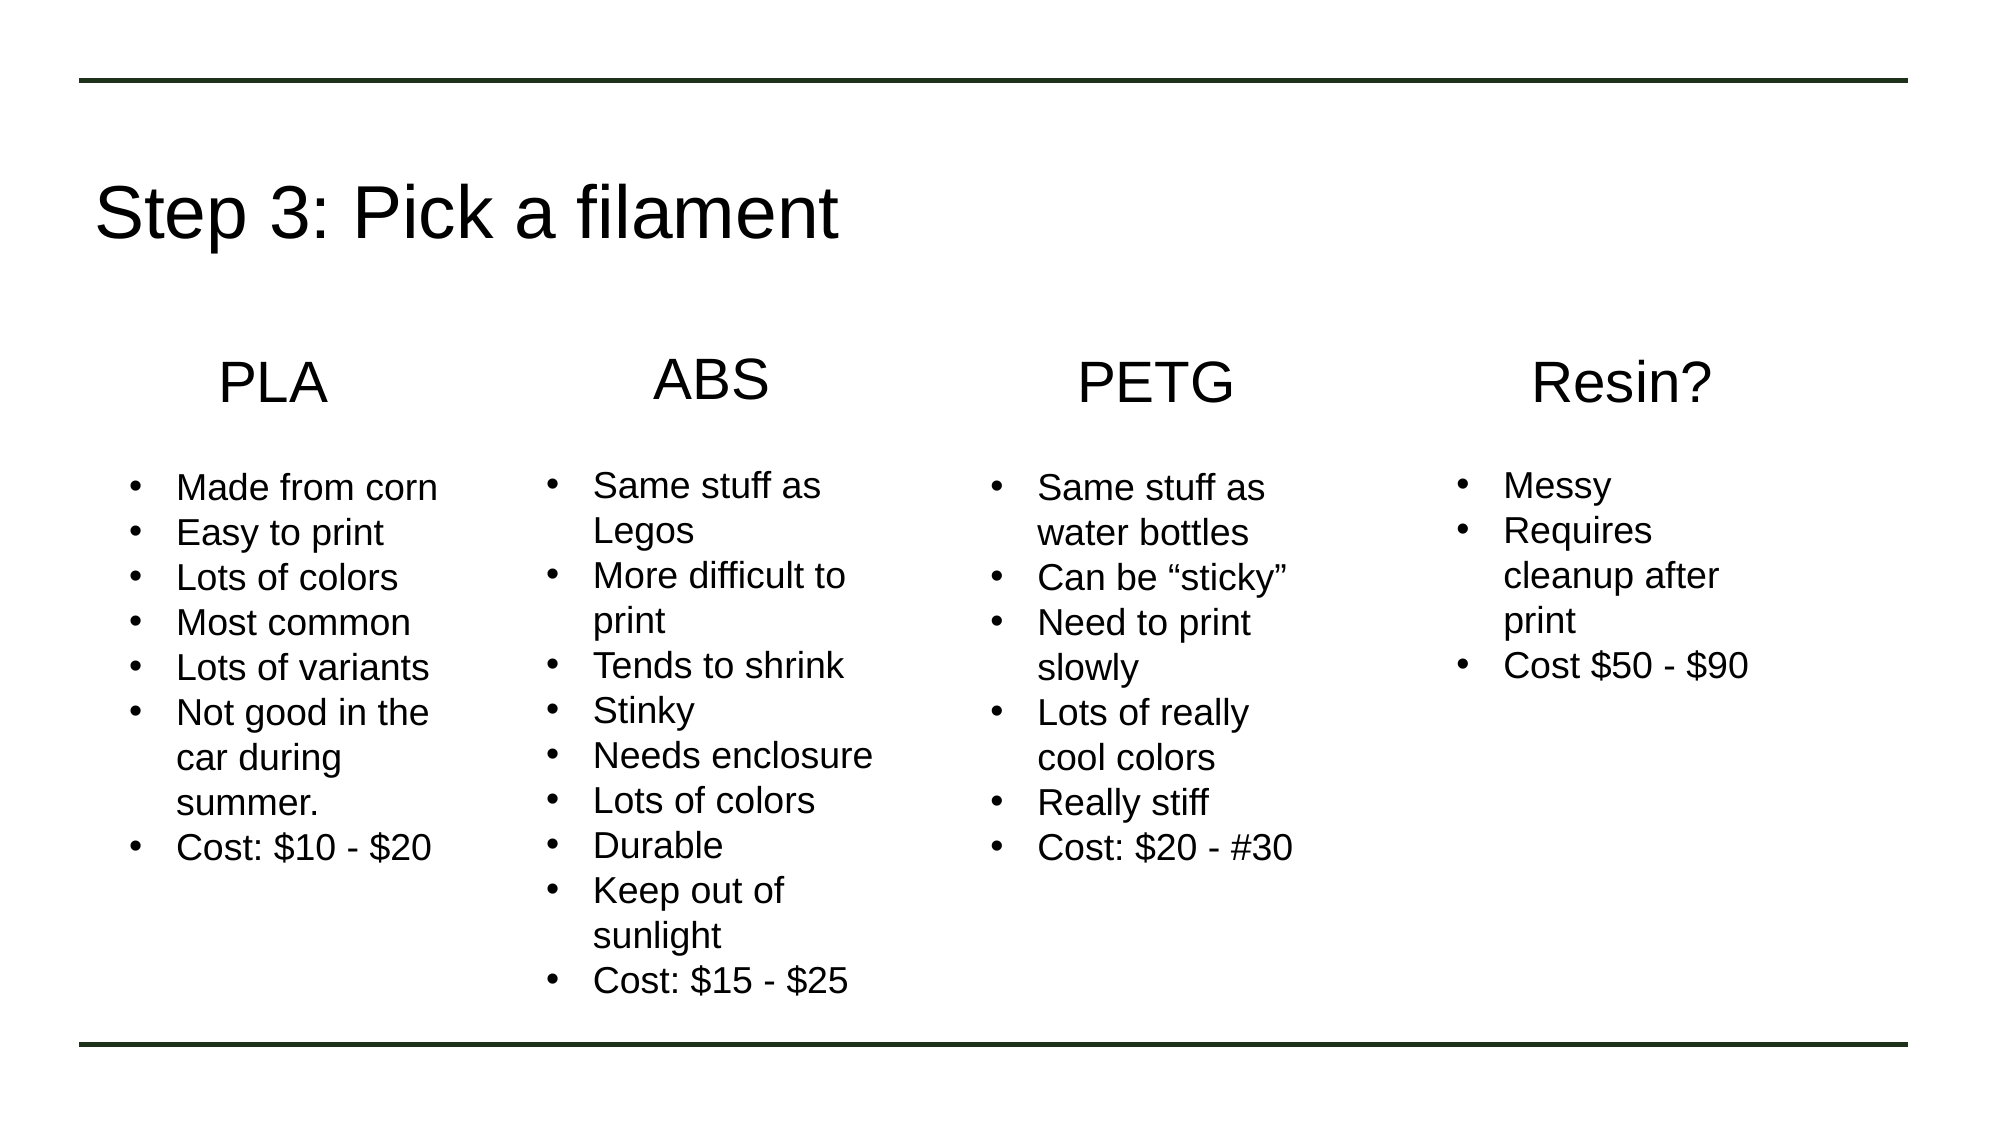

# Step 3: Pick a filament
ABS
PLA
PETG
Resin?
Same stuff as Legos
More difficult to print
Tends to shrink
Stinky
Needs enclosure
Lots of colors
Durable
Keep out of sunlight
Cost: $15 - $25

Messy
Requires cleanup after print
Cost $50 - $90
Made from corn
Easy to print
Lots of colors
Most common
Lots of variants
Not good in the car during summer.
Cost: $10 - $20
Same stuff as water bottles
Can be “sticky”
Need to print slowly
Lots of really cool colors
Really stiff
Cost: $20 - #30